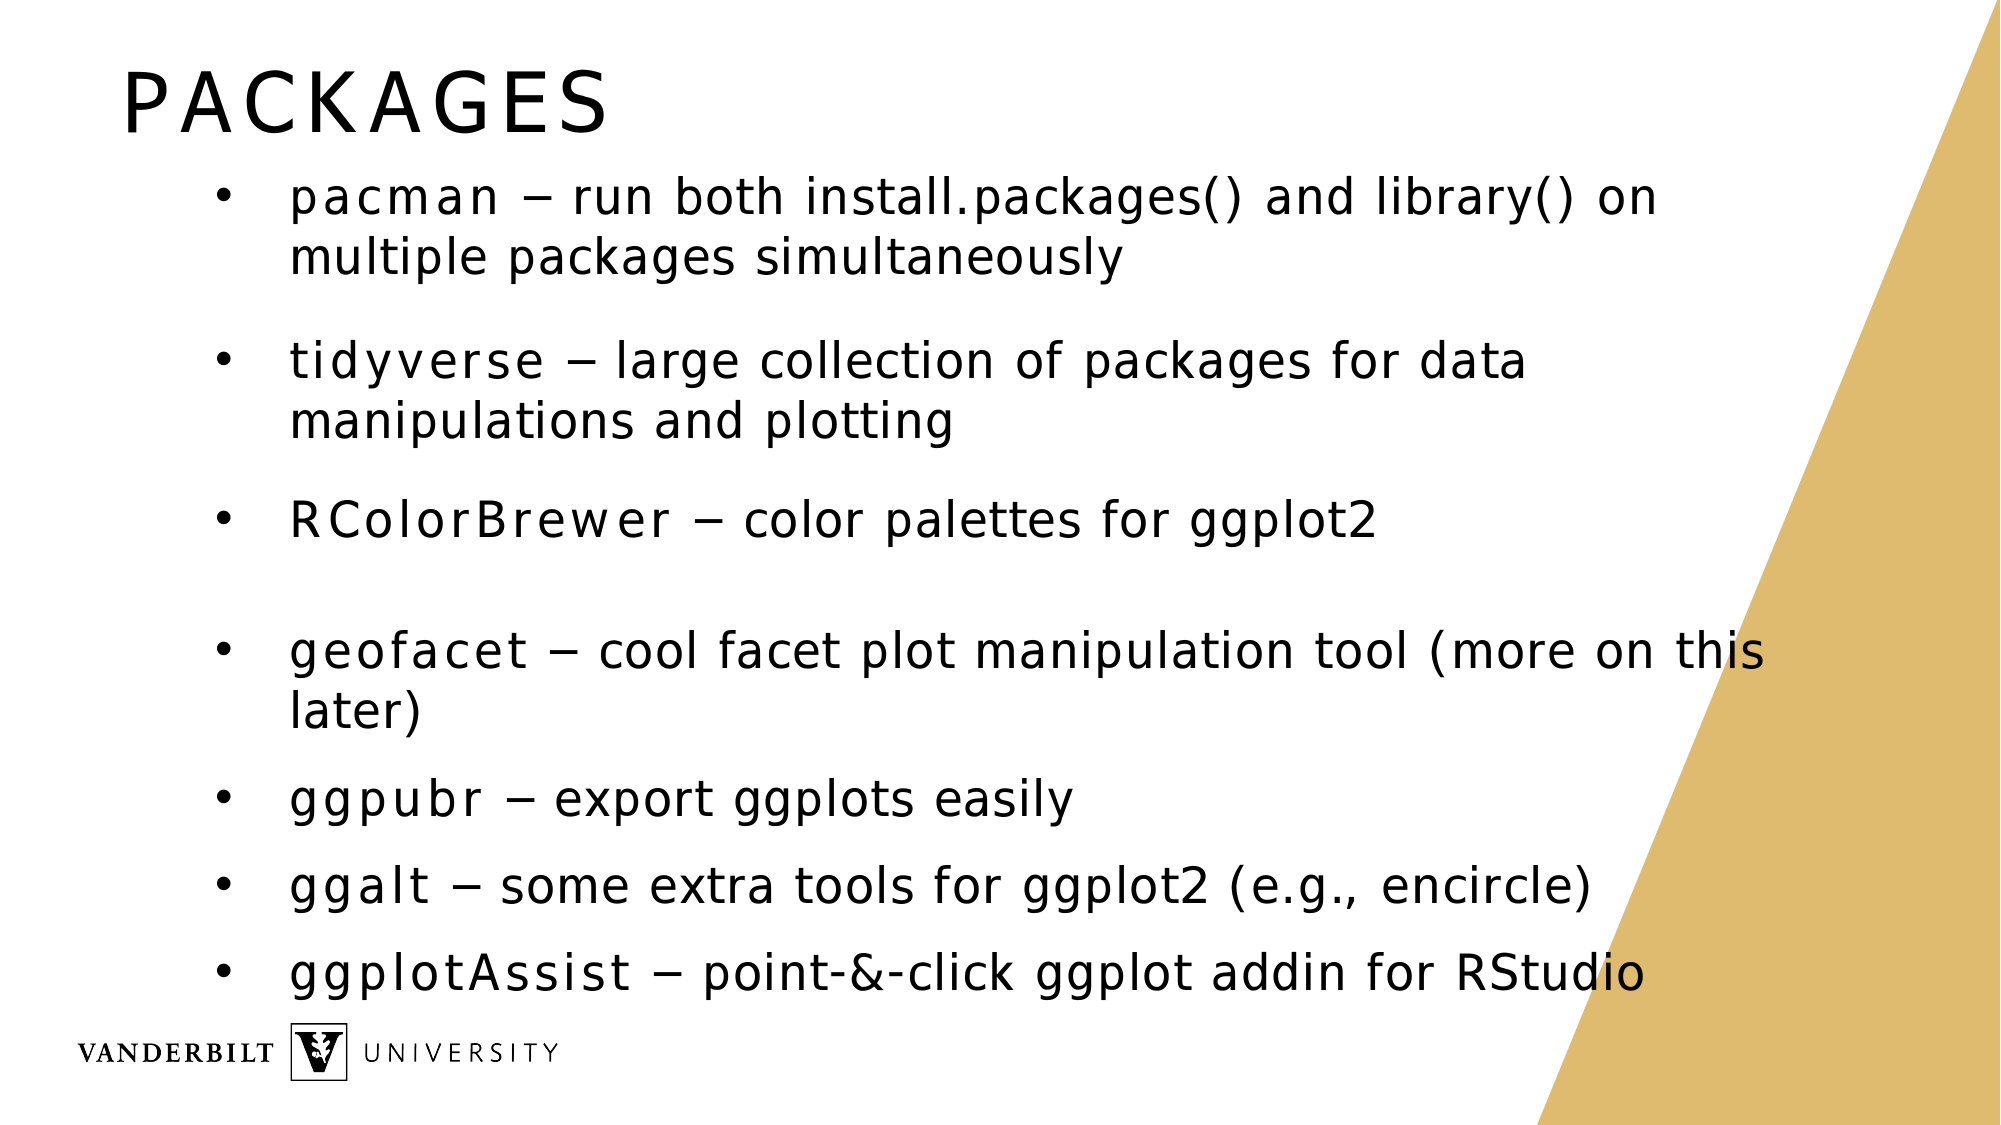

# Packages
pacman – run both install.packages() and library() on multiple packages simultaneously
tidyverse – large collection of packages for data manipulations and plotting
RColorBrewer – color palettes for ggplot2
geofacet – cool facet plot manipulation tool (more on this later)
ggpubr – export ggplots easily
ggalt – some extra tools for ggplot2 (e.g., encircle)
ggplotAssist – point-&-click ggplot addin for RStudio